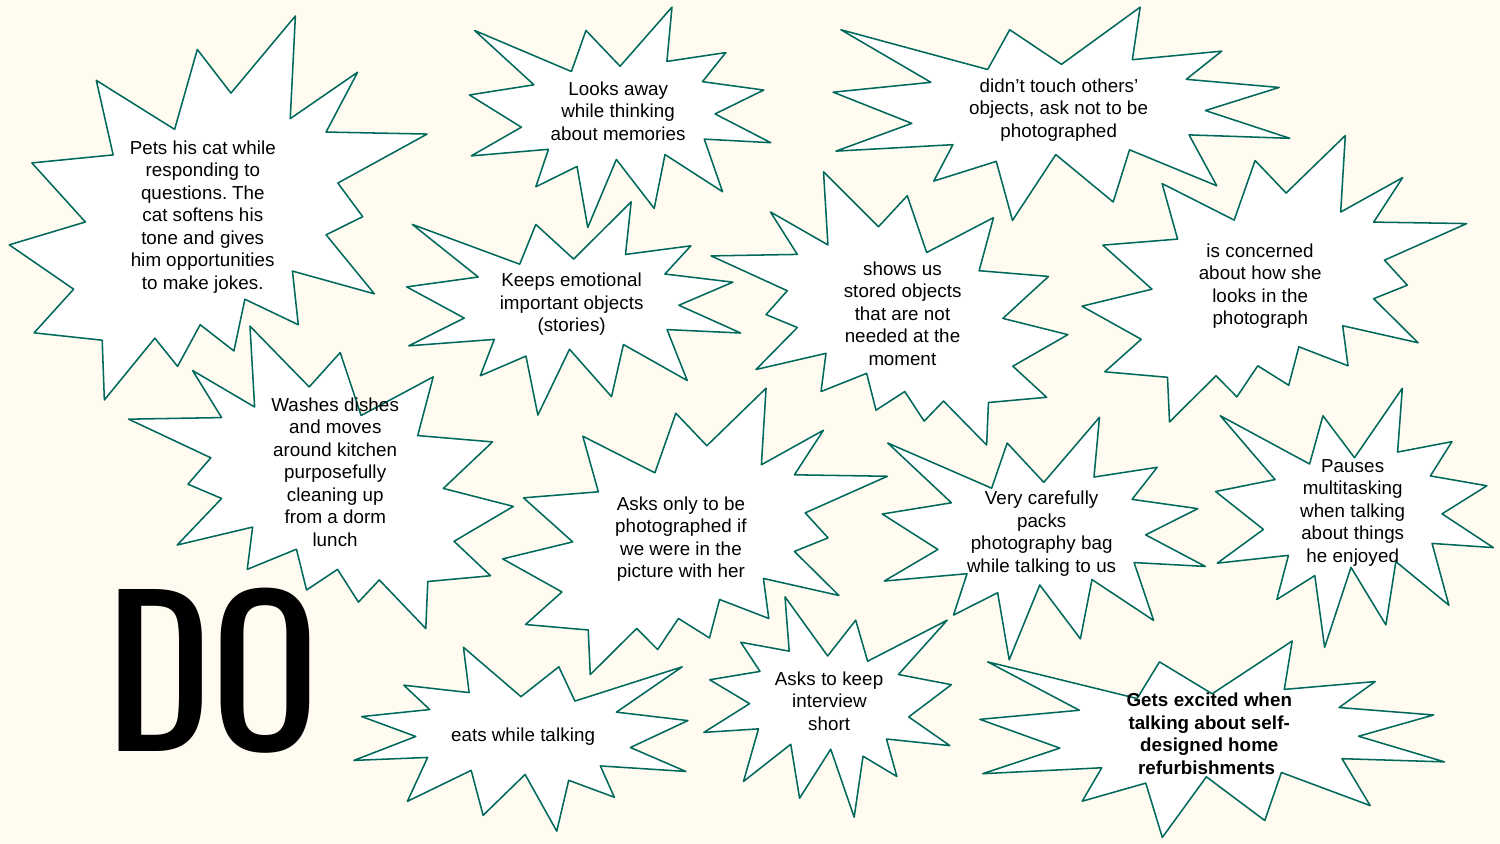

Looks away while thinking about memories
didn’t touch others’ objects, ask not to be photographed
Pets his cat while responding to questions. The cat softens his tone and gives him opportunities to make jokes.
is concerned about how she looks in the photograph
shows us stored objects that are not needed at the moment
Keeps emotional important objects (stories)
Washes dishes and moves around kitchen purposefully cleaning up from a dorm lunch

Asks only to be photographed if we were in the picture with her
Pauses multitasking when talking about things he enjoyed
Very carefully packs photography bag while talking to us
DO
Asks to keep interview short
Gets excited when talking about self-designed home refurbishments
eats while talking